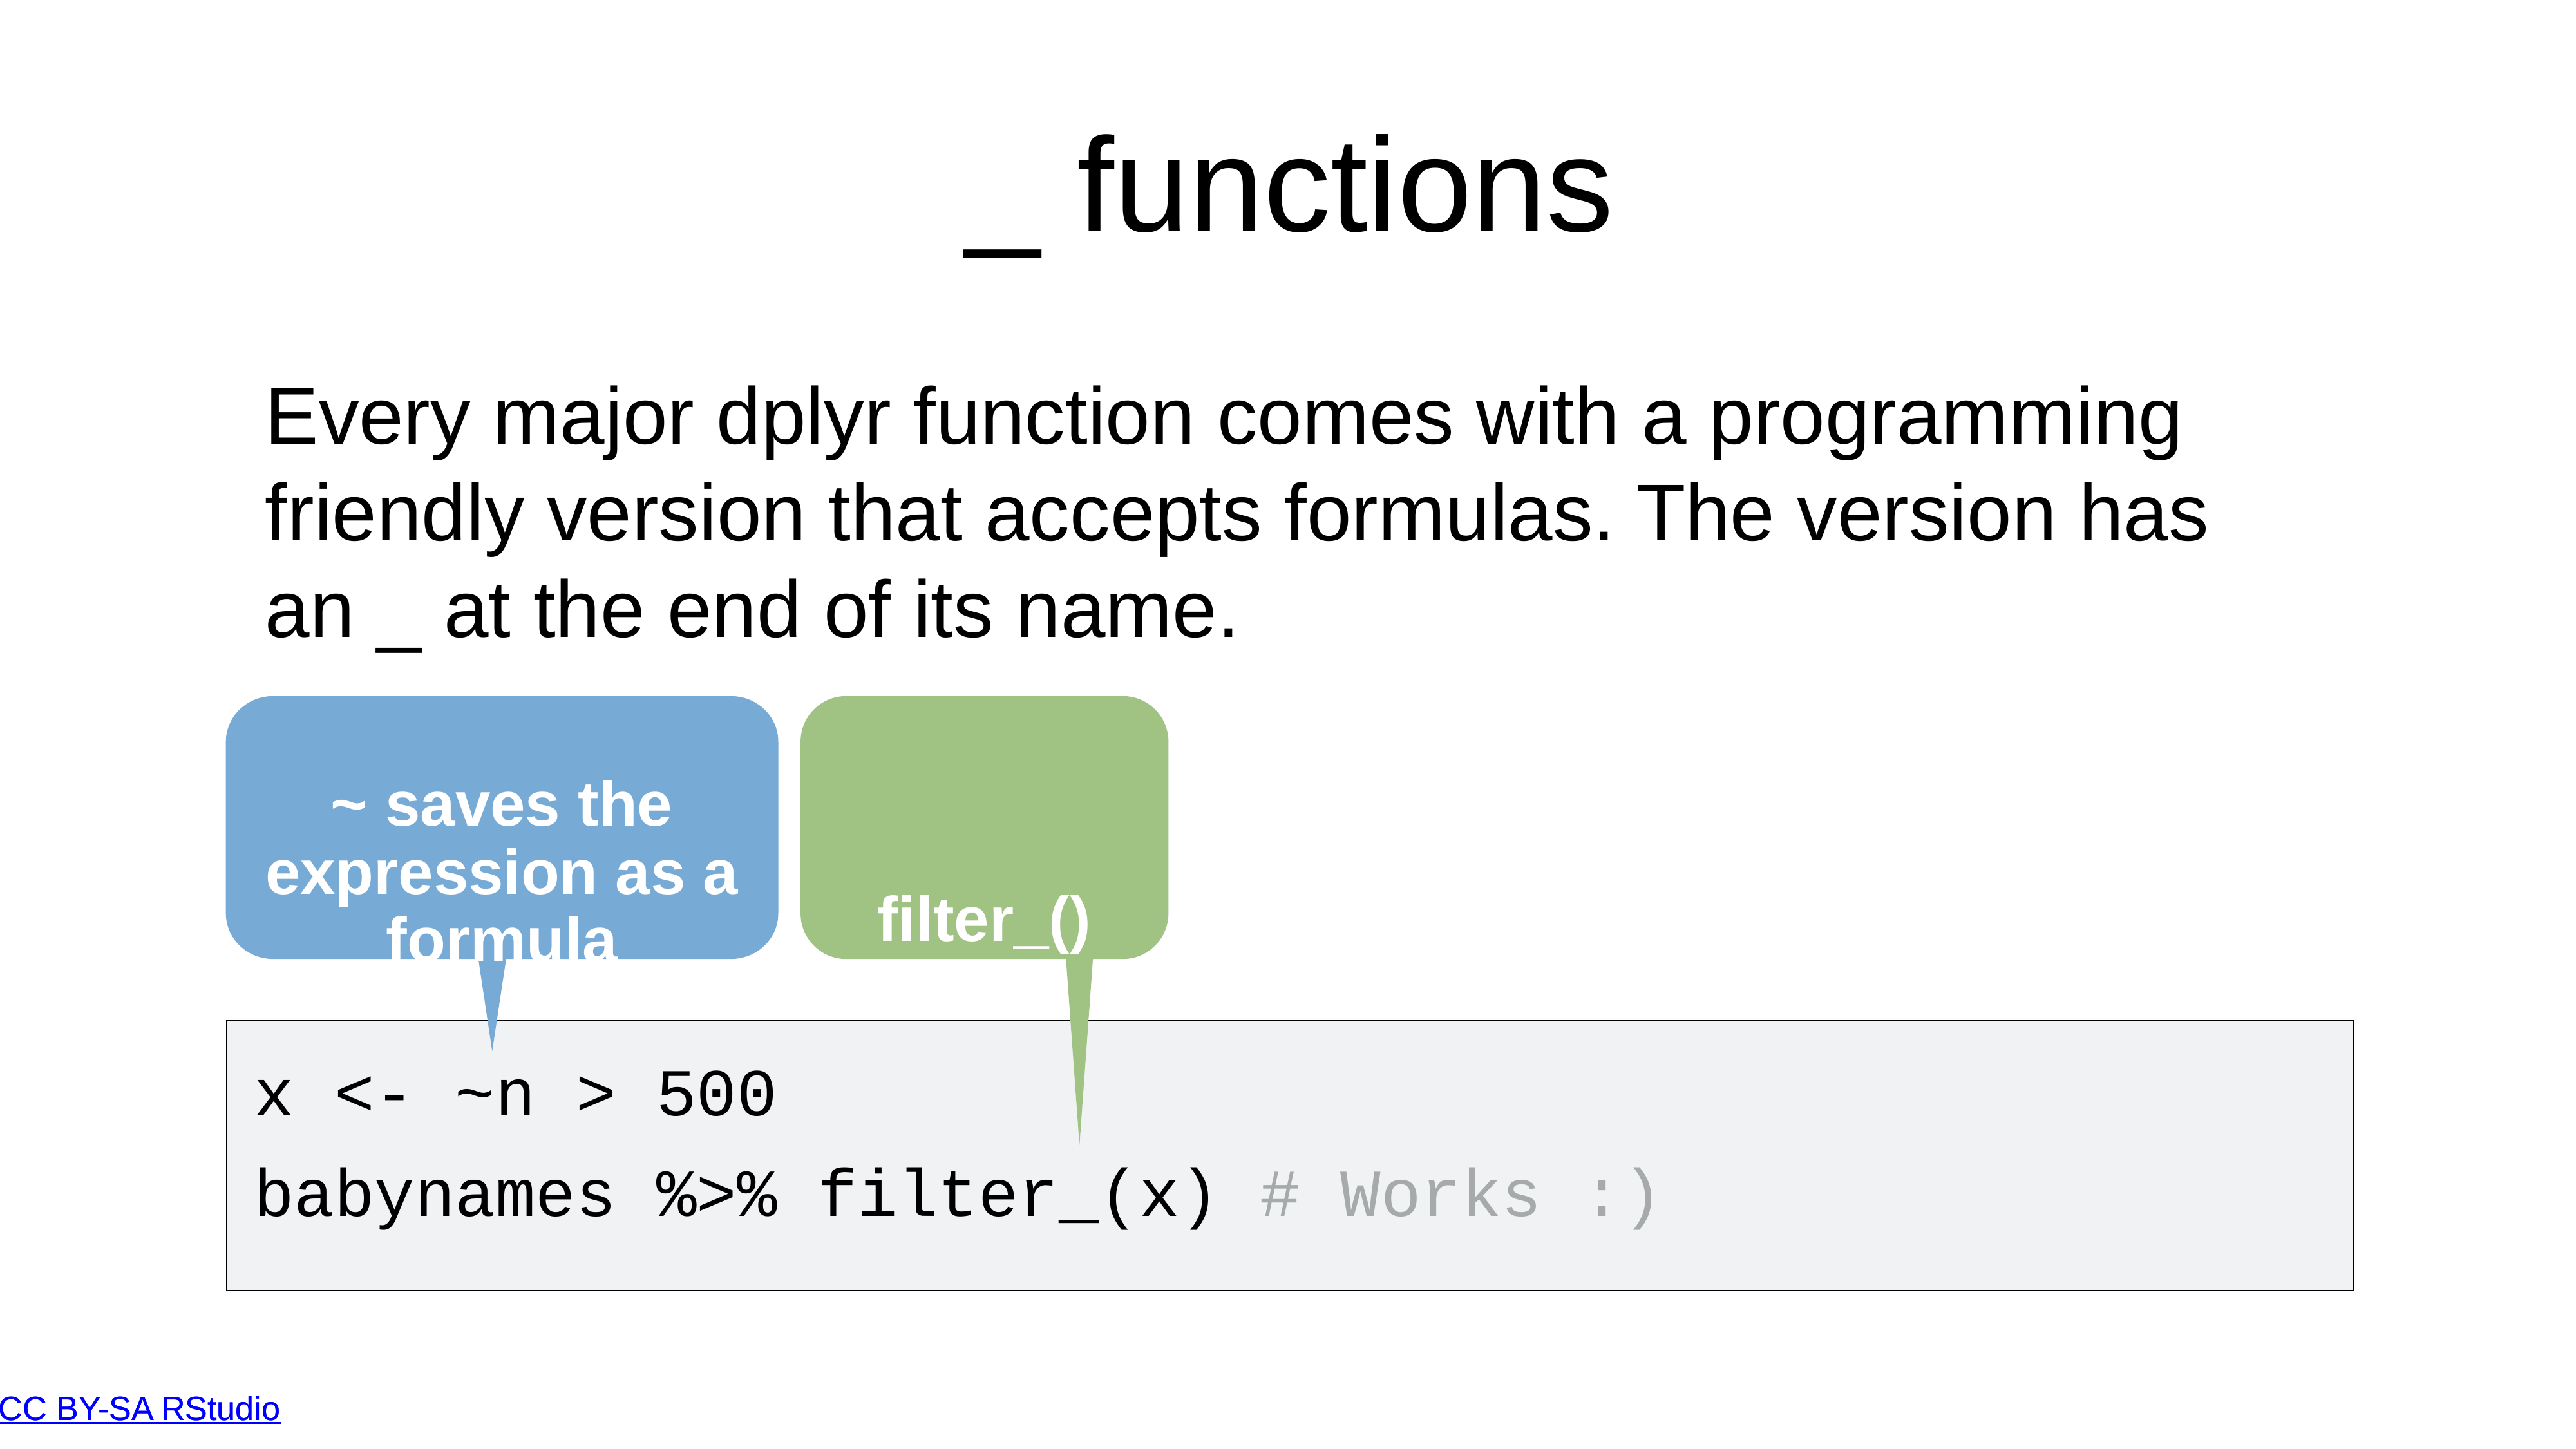

_ functions
Every major dplyr function comes with a programming friendly version that accepts formulas. The version has an _ at the end of its name.
~ saves the expression as a formula
filter_()

x <- ~n > 500
babynames %>% filter_(x) # Works :)
CC BY-SA RStudio